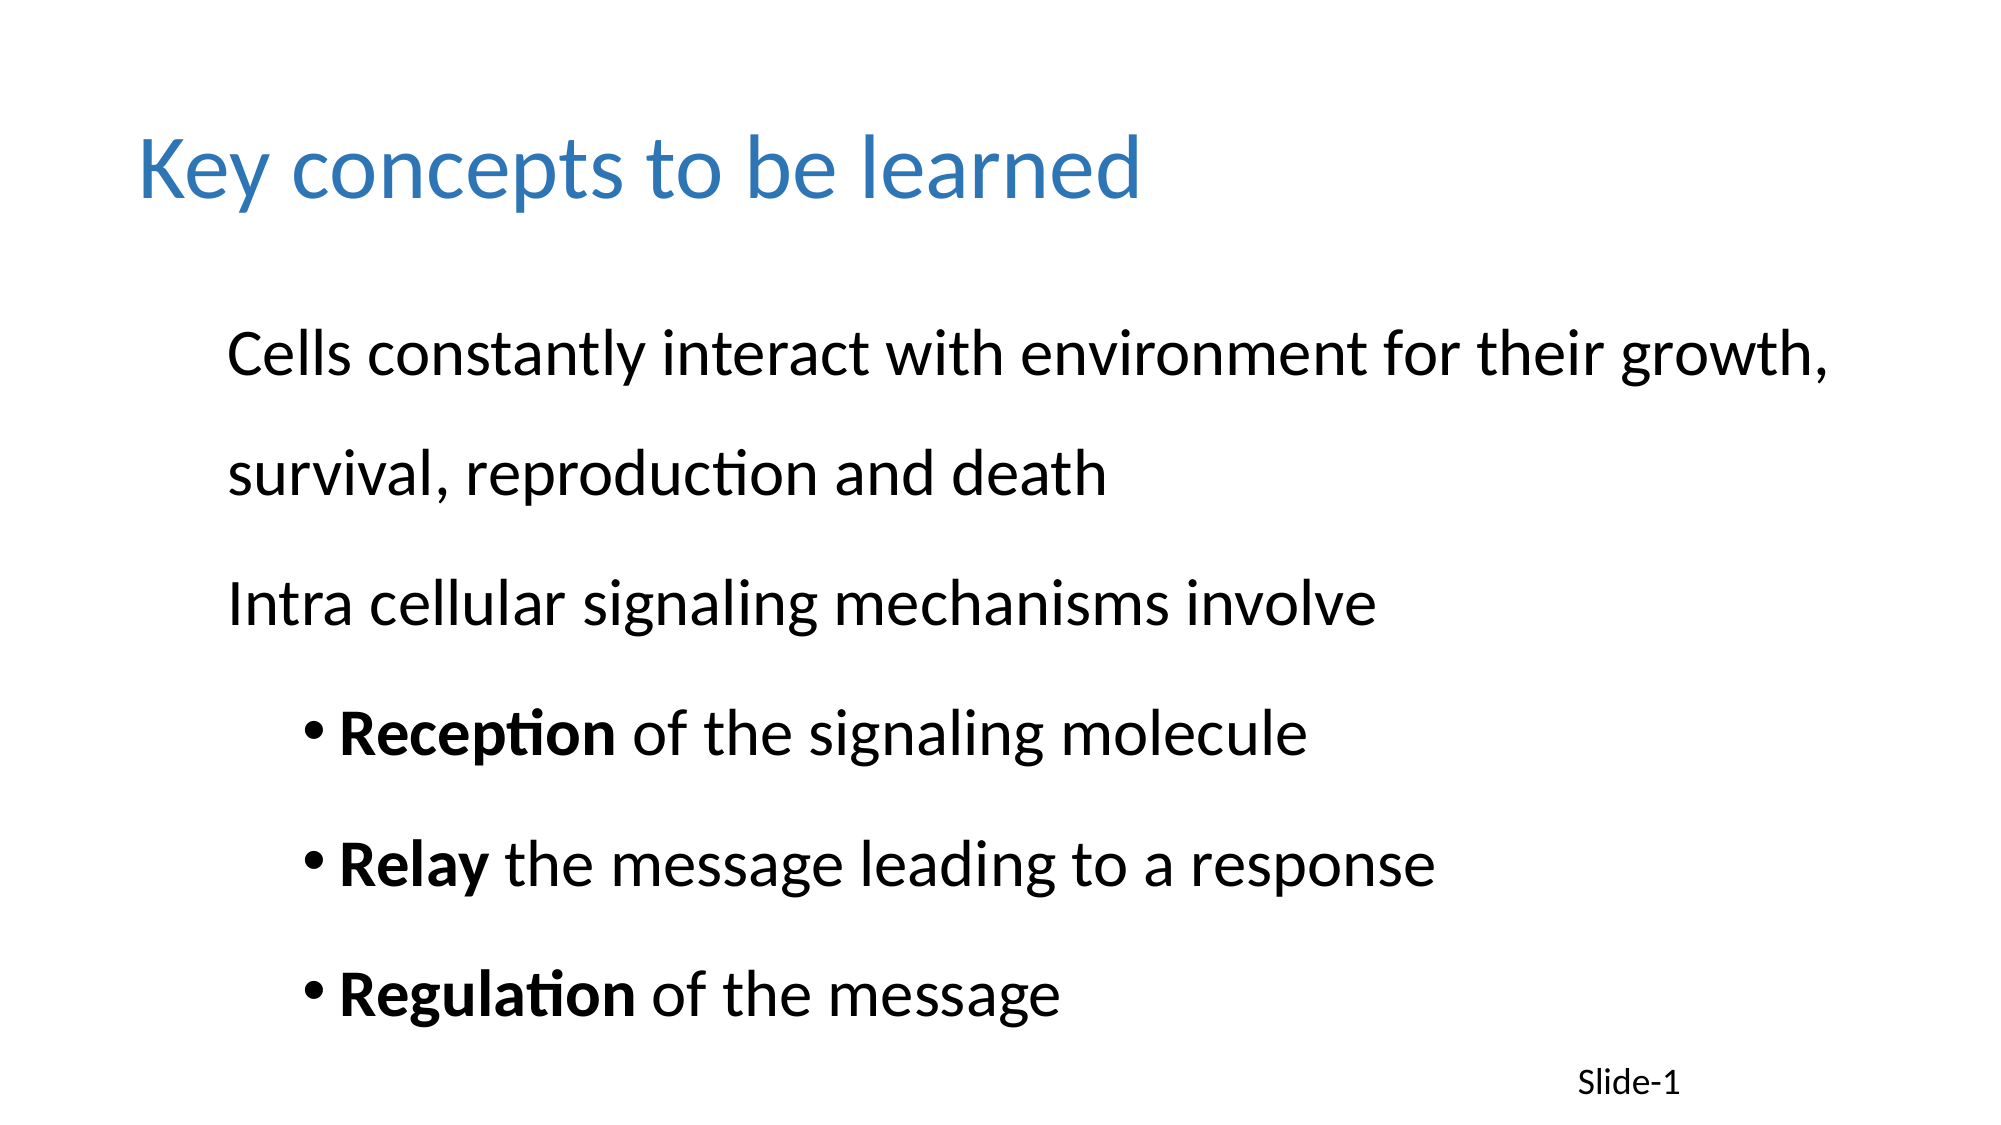

# Key concepts to be learned
Cells constantly interact with environment for their growth, survival, reproduction and death
Intra cellular signaling mechanisms involve
Reception of the signaling molecule
Relay the message leading to a response
Regulation of the message
Slide-1